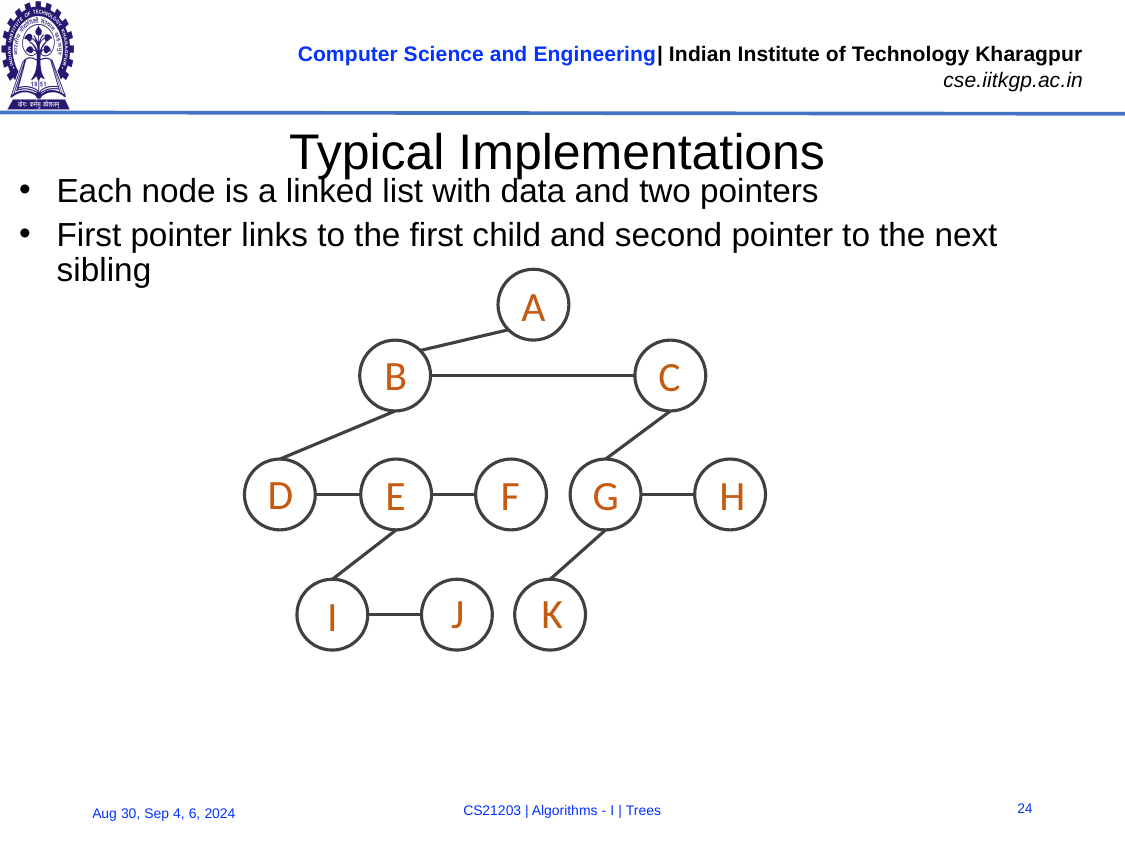

# Typical Implementations
Each node is a linked list with data and two pointers
First pointer links to the first child and second pointer to the next sibling

A

B
C

D
E
F
G
H
K

J
I
24
CS21203 | Algorithms - I | Trees
Aug 30, Sep 4, 6, 2024